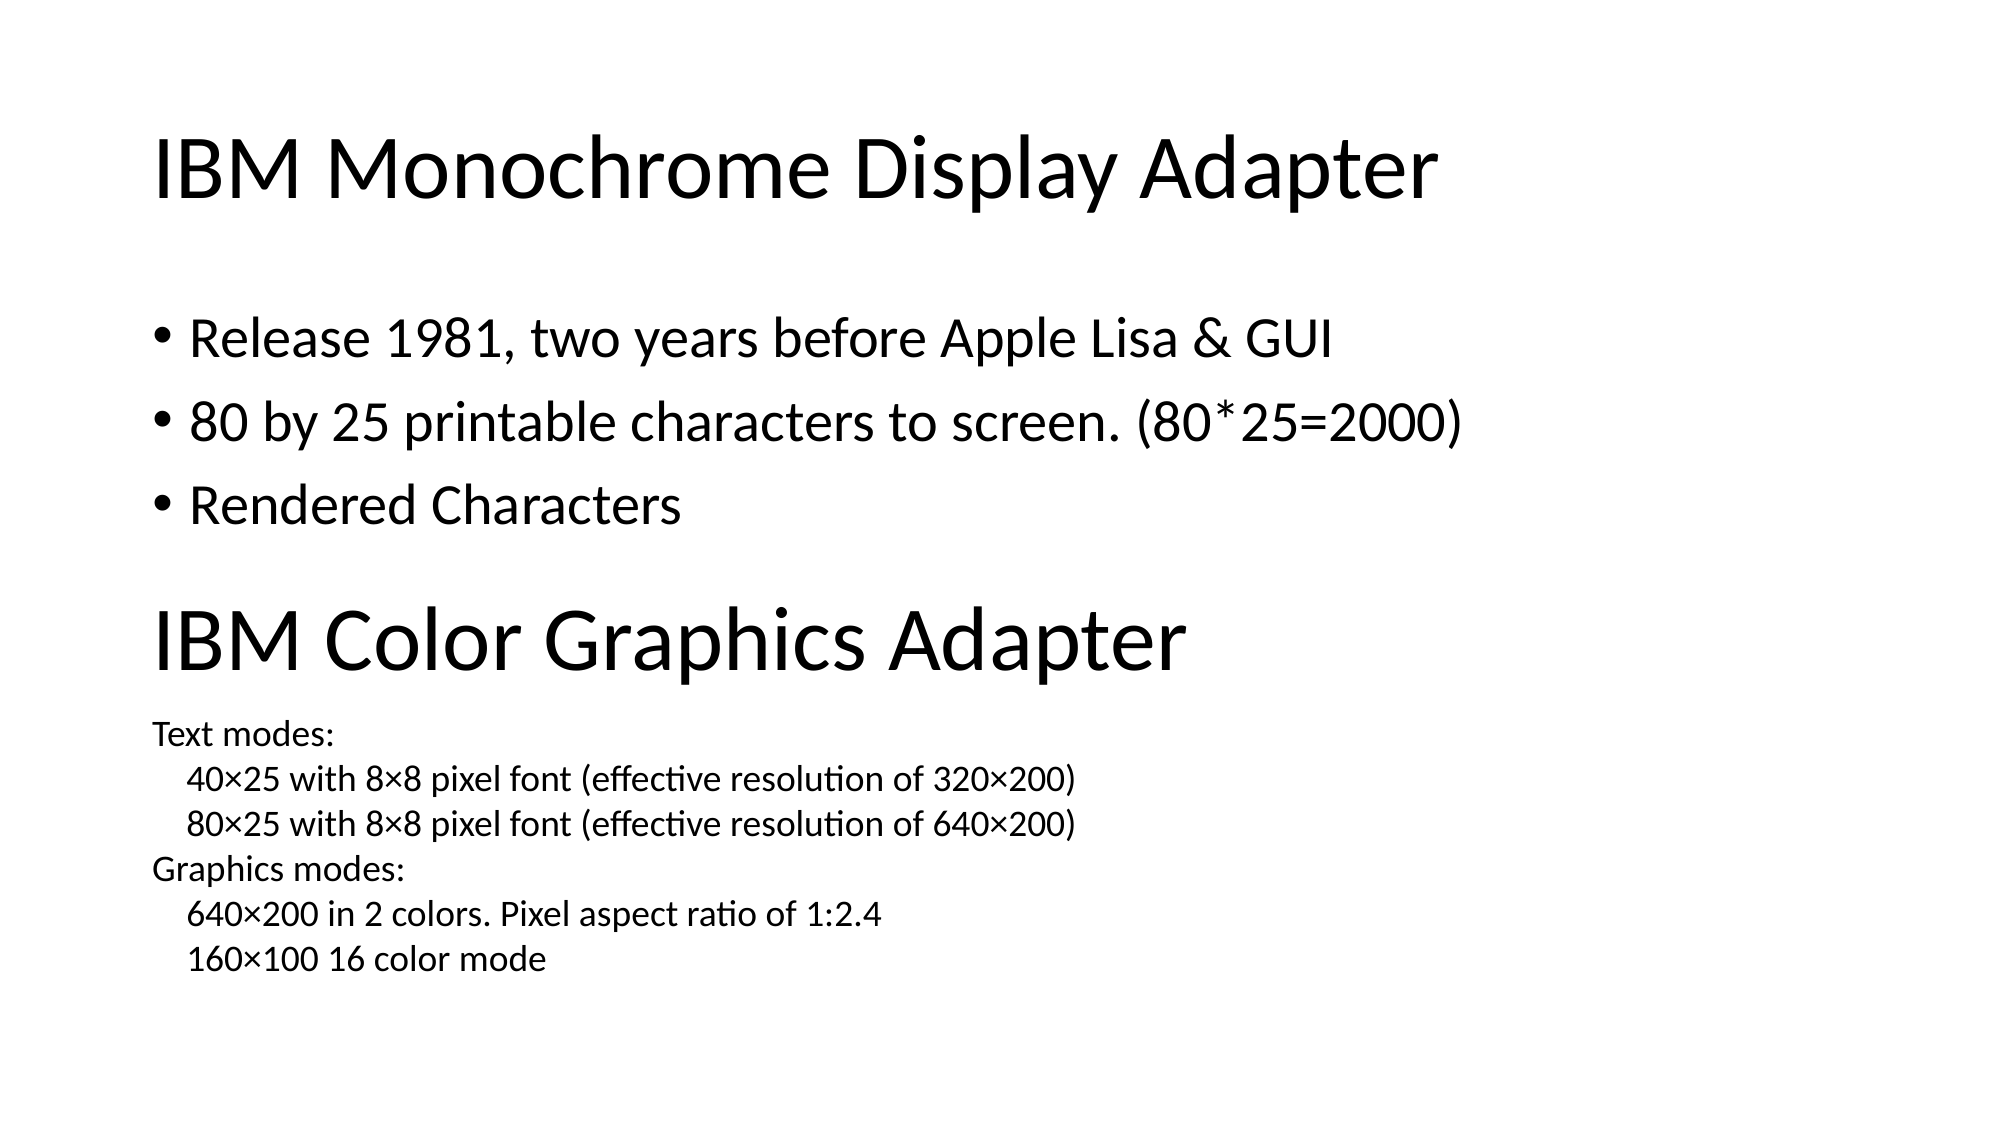

# IBM Monochrome Display Adapter
Release 1981, two years before Apple Lisa & GUI
80 by 25 printable characters to screen. (80*25=2000)
Rendered Characters

IBM Color Graphics Adapter
Text modes:
    40×25 with 8×8 pixel font (effective resolution of 320×200)
    80×25 with 8×8 pixel font (effective resolution of 640×200)
Graphics modes:
    640×200 in 2 colors. Pixel aspect ratio of 1:2.4
    160×100 16 color mode